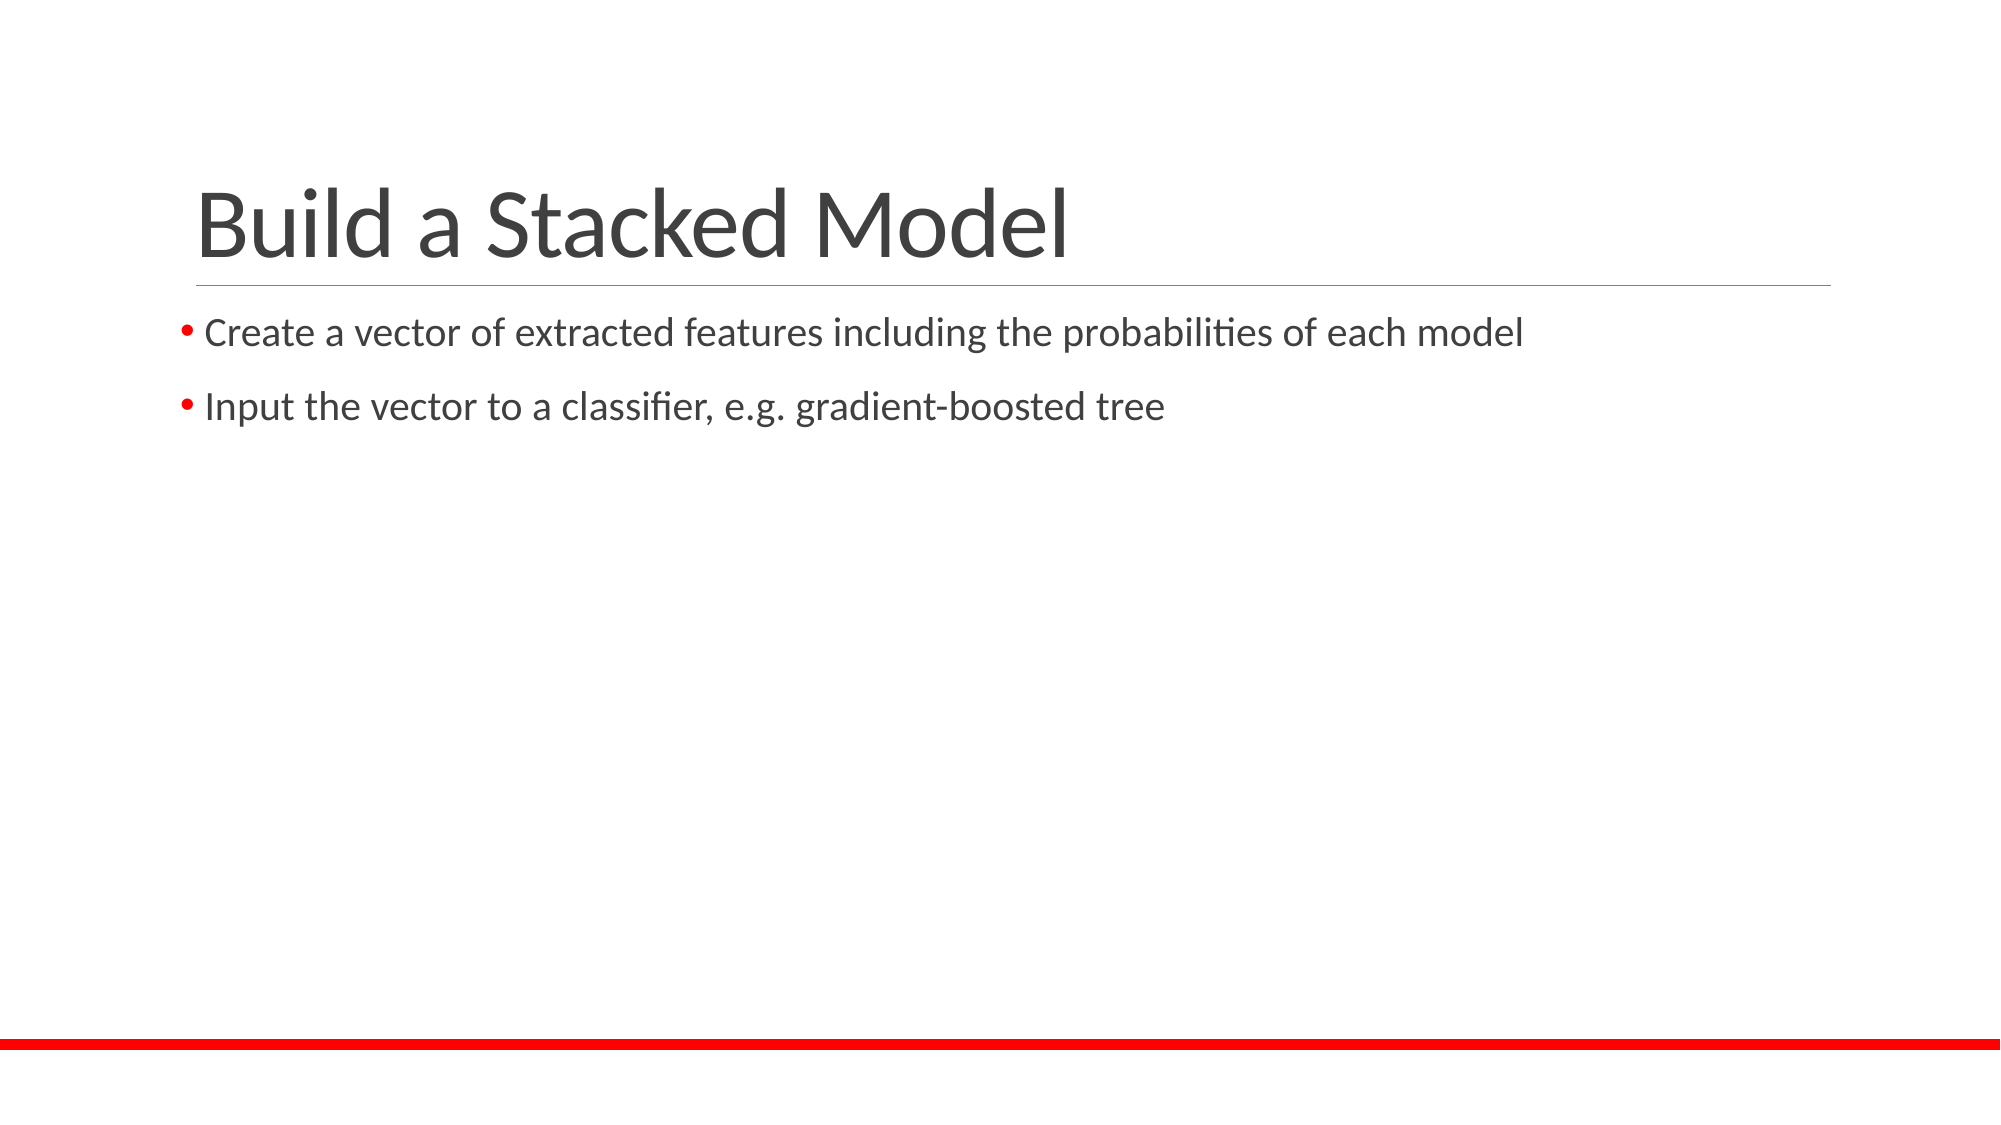

# Build a Stacked Model
 Create a vector of extracted features including the probabilities of each model
 Input the vector to a classifier, e.g. gradient-boosted tree